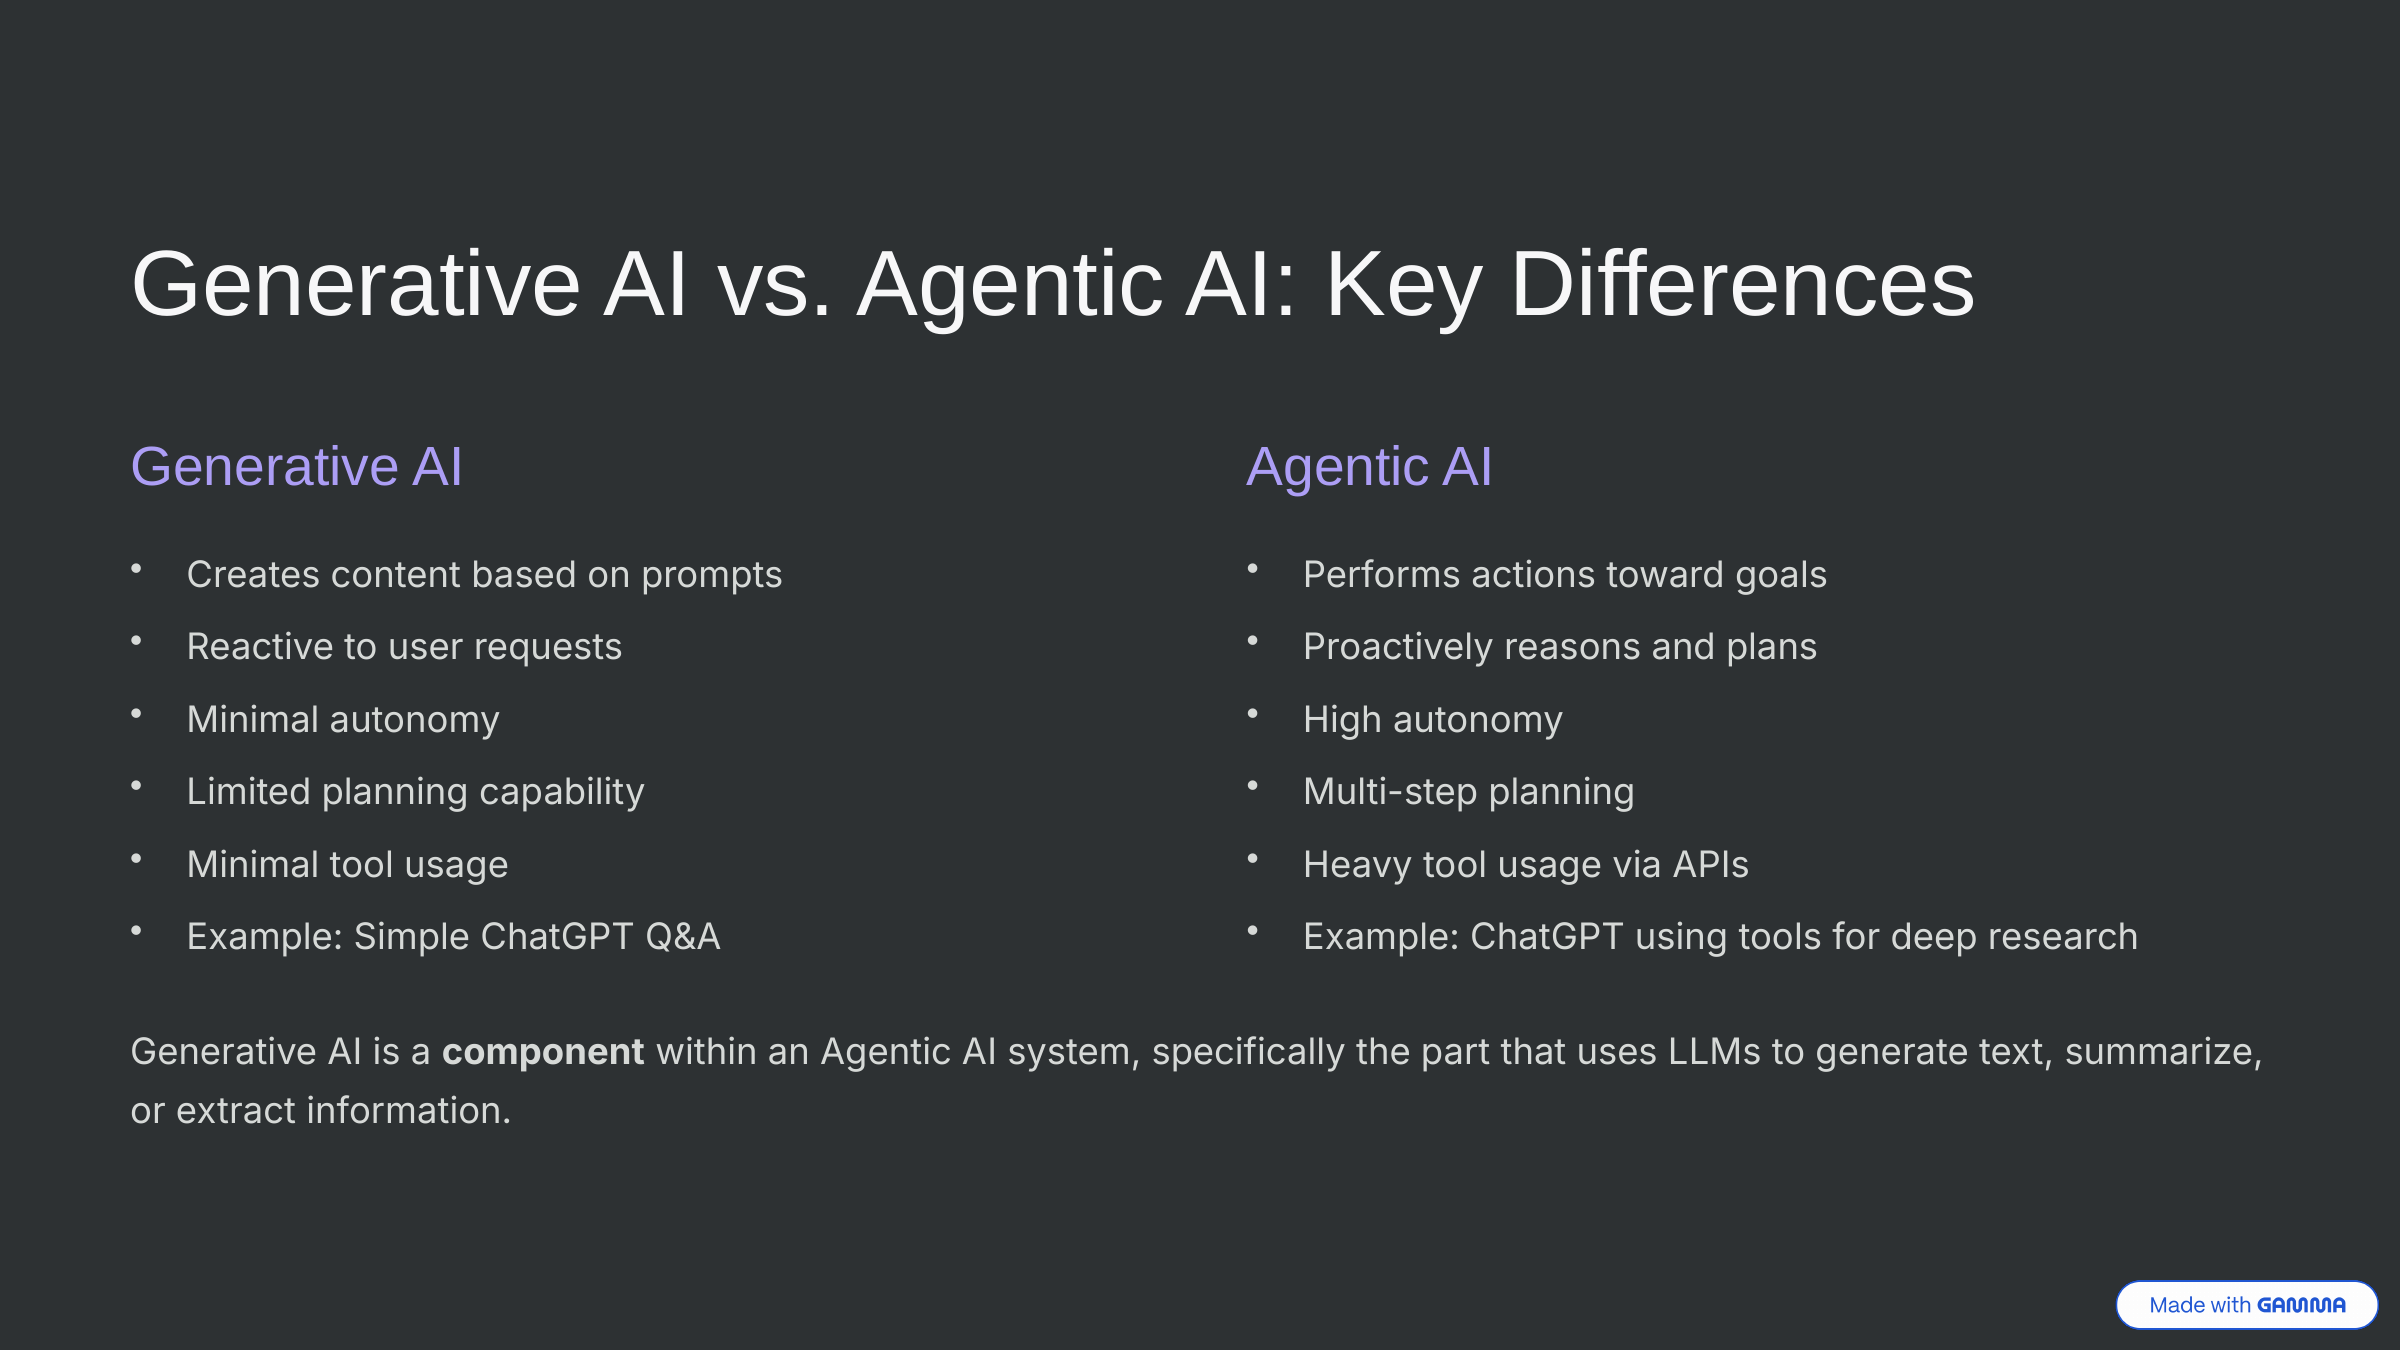

Generative AI vs. Agentic AI: Key Differences
Generative AI
Agentic AI
Creates content based on prompts
Performs actions toward goals
Reactive to user requests
Proactively reasons and plans
Minimal autonomy
High autonomy
Limited planning capability
Multi-step planning
Minimal tool usage
Heavy tool usage via APIs
Example: Simple ChatGPT Q&A
Example: ChatGPT using tools for deep research
Generative AI is a component within an Agentic AI system, specifically the part that uses LLMs to generate text, summarize, or extract information.